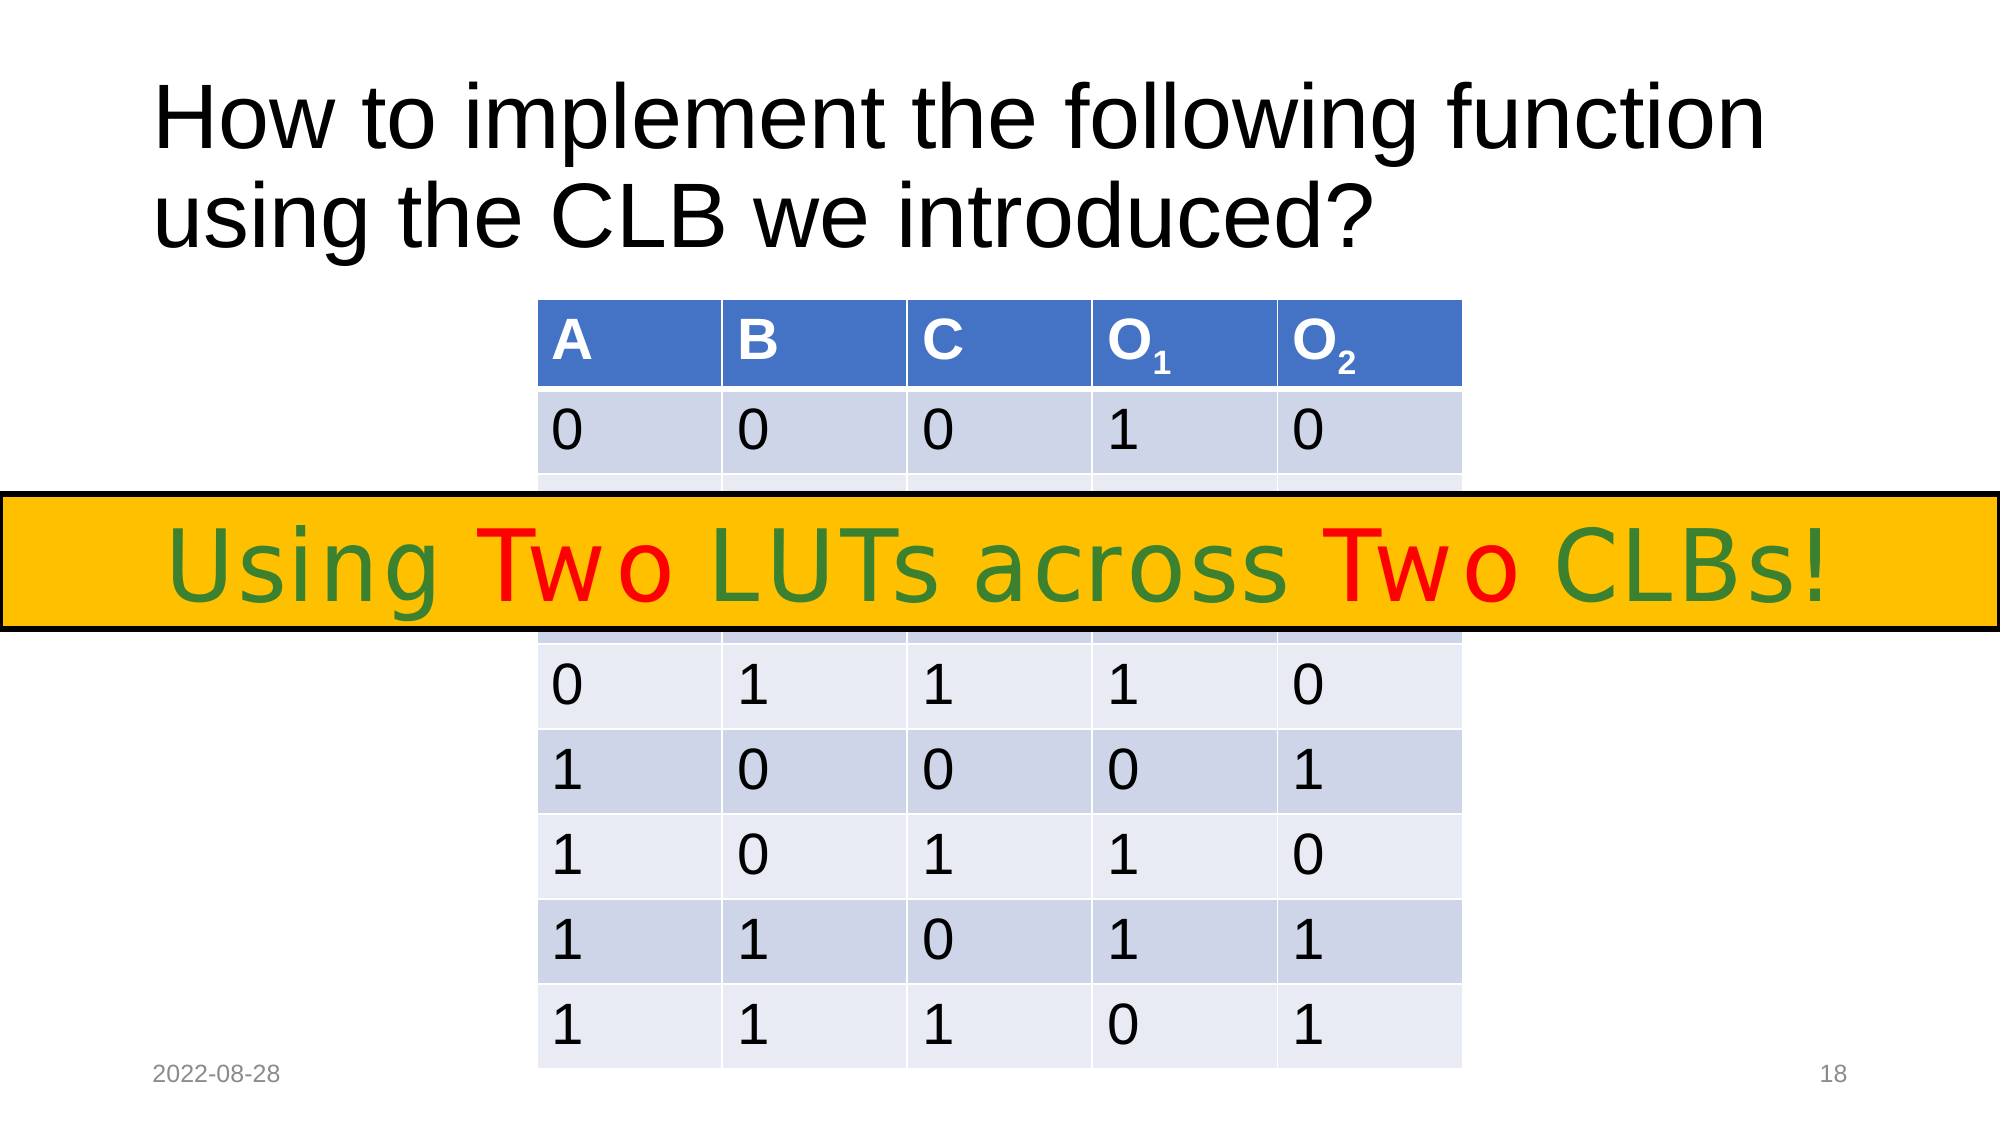

# How to implement the following function using the CLB we introduced?
| A | B | C | O1 | O2 |
| --- | --- | --- | --- | --- |
| 0 | 0 | 0 | 1 | 0 |
| 0 | 0 | 1 | 0 | 0 |
| 0 | 1 | 0 | 1 | 1 |
| 0 | 1 | 1 | 1 | 0 |
| 1 | 0 | 0 | 0 | 1 |
| 1 | 0 | 1 | 1 | 0 |
| 1 | 1 | 0 | 1 | 1 |
| 1 | 1 | 1 | 0 | 1 |
Using Two LUTs across Two CLBs!
2022-08-28
18